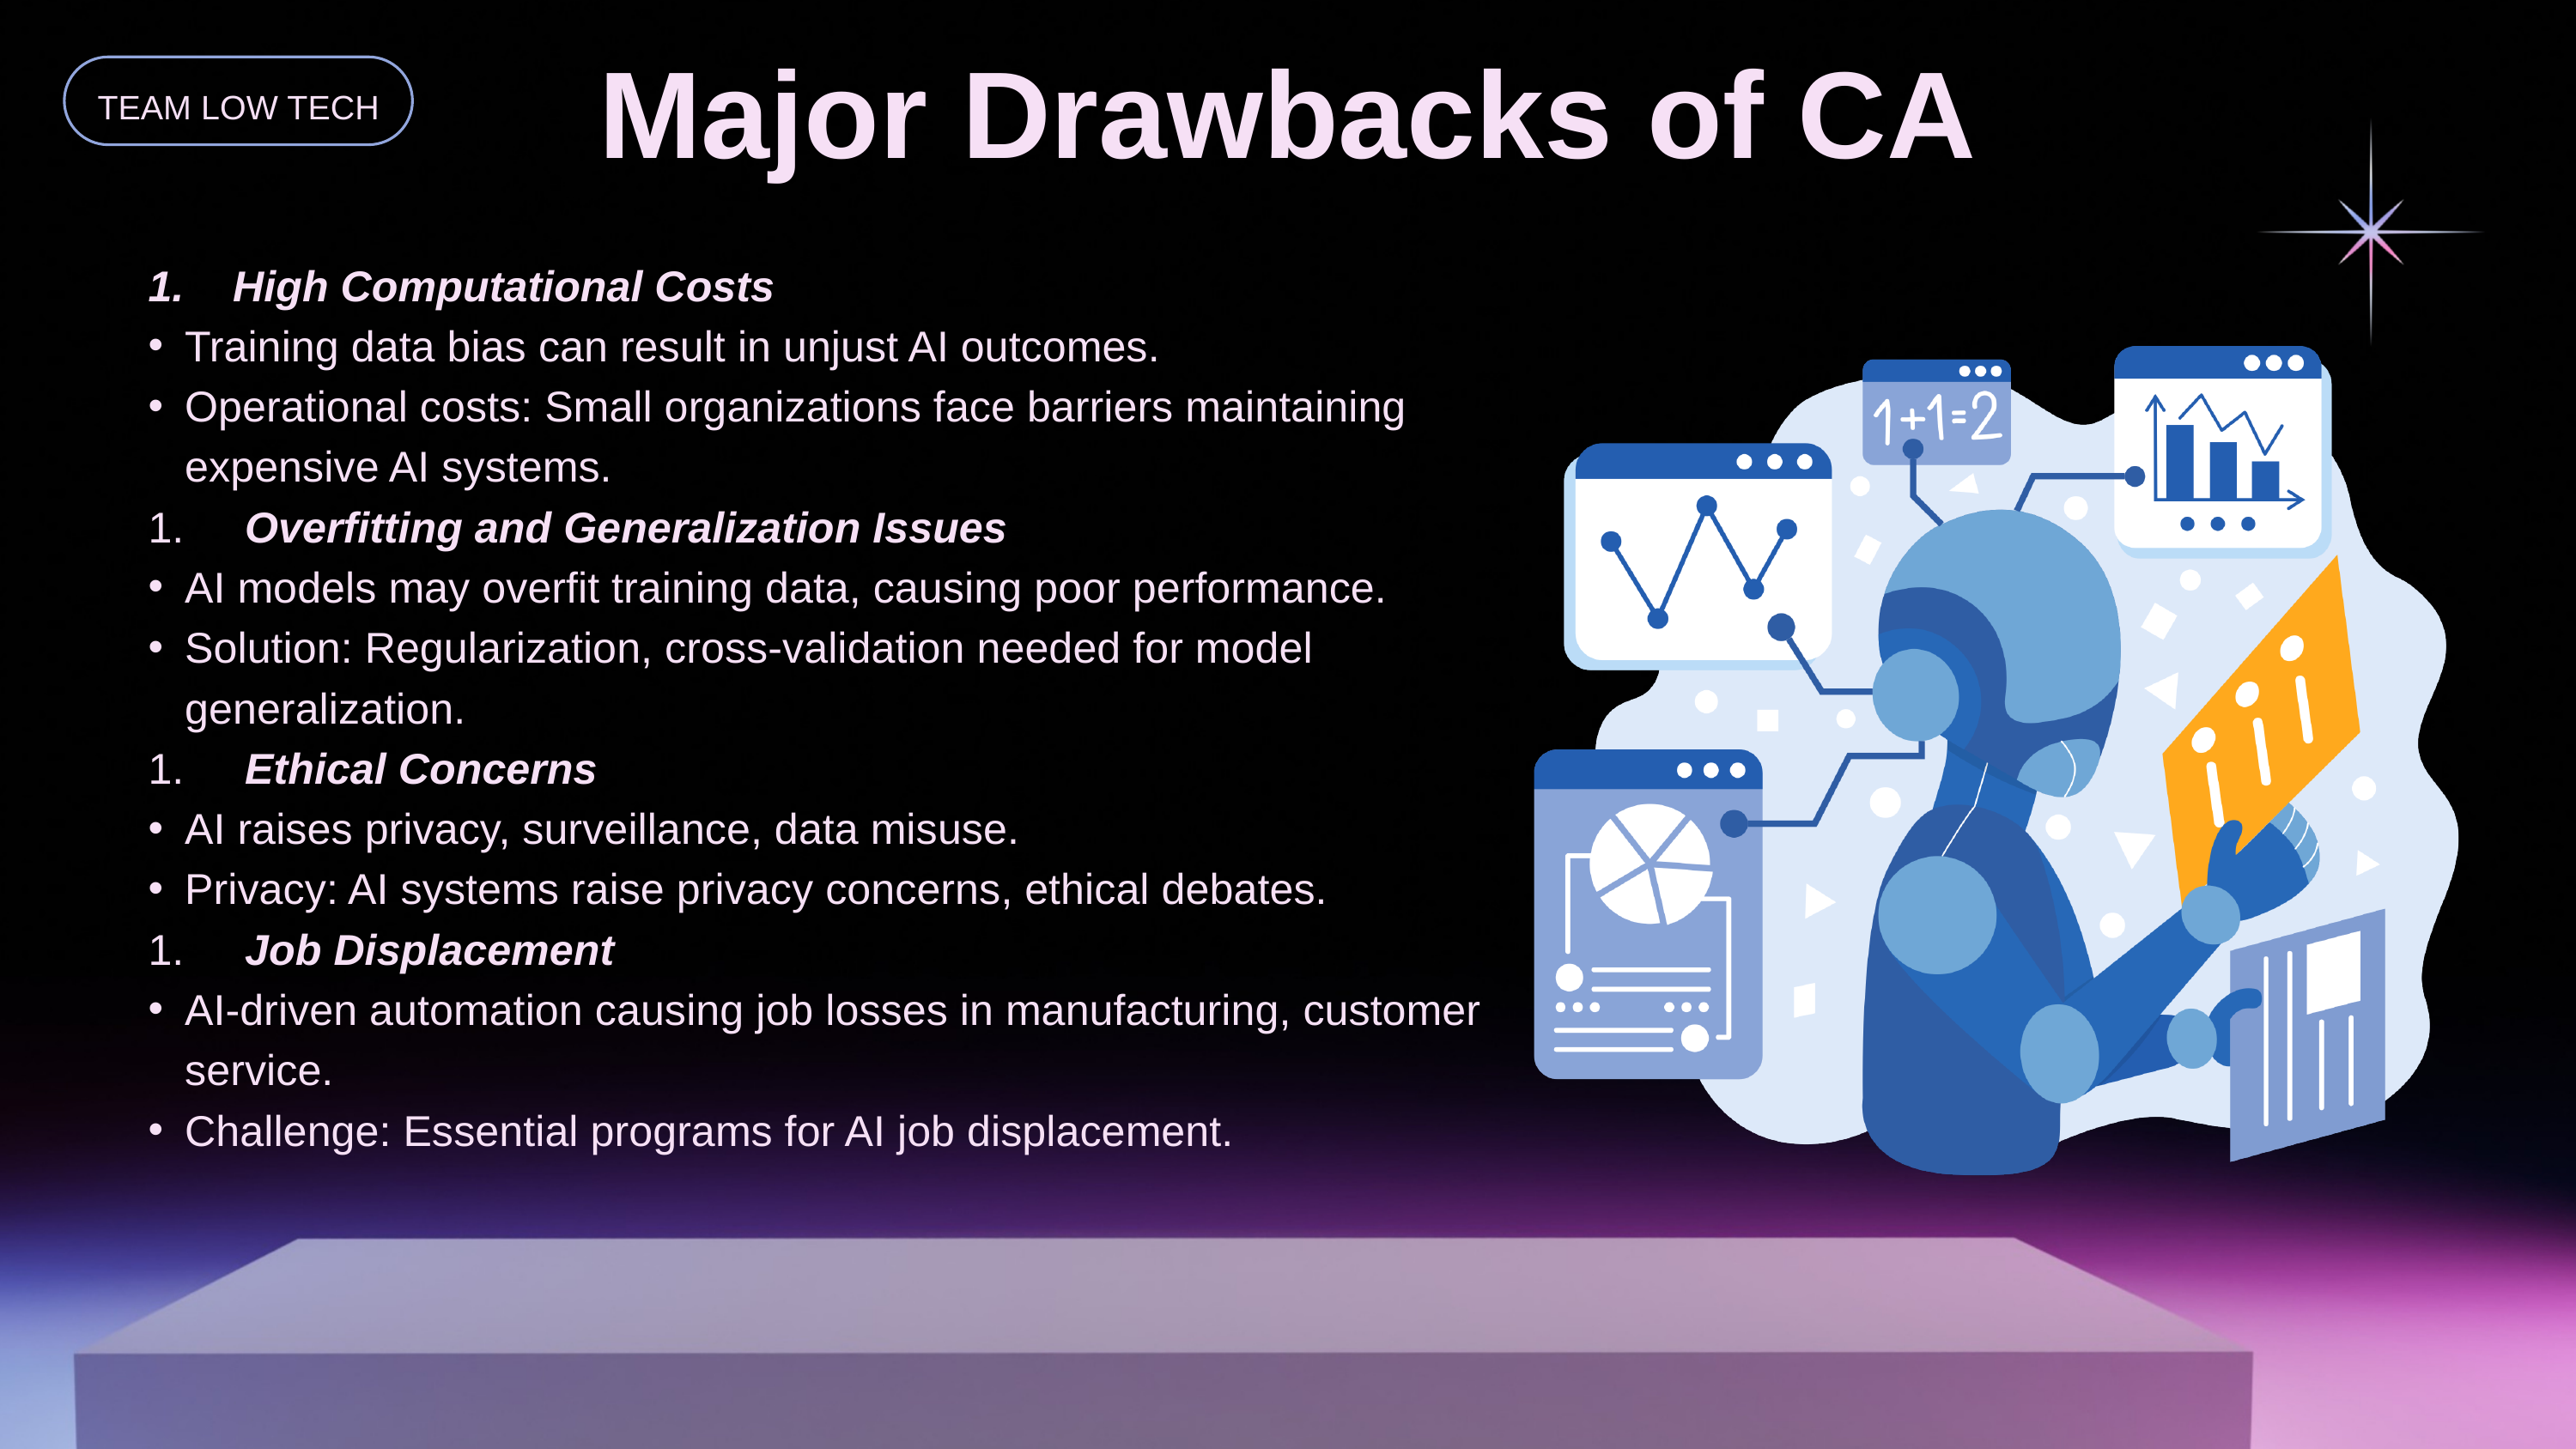

TEAM LOW TECH
Major Drawbacks of CA

    High Computational Costs
Training data bias can result in unjust AI outcomes.
Operational costs: Small organizations face barriers maintaining expensive AI systems.
     Overfitting and Generalization Issues
AI models may overfit training data, causing poor performance.
Solution: Regularization, cross-validation needed for model generalization.
     Ethical Concerns
AI raises privacy, surveillance, data misuse.
Privacy: AI systems raise privacy concerns, ethical debates.
     Job Displacement
AI-driven automation causing job losses in manufacturing, customer service.
Challenge: Essential programs for AI job displacement.